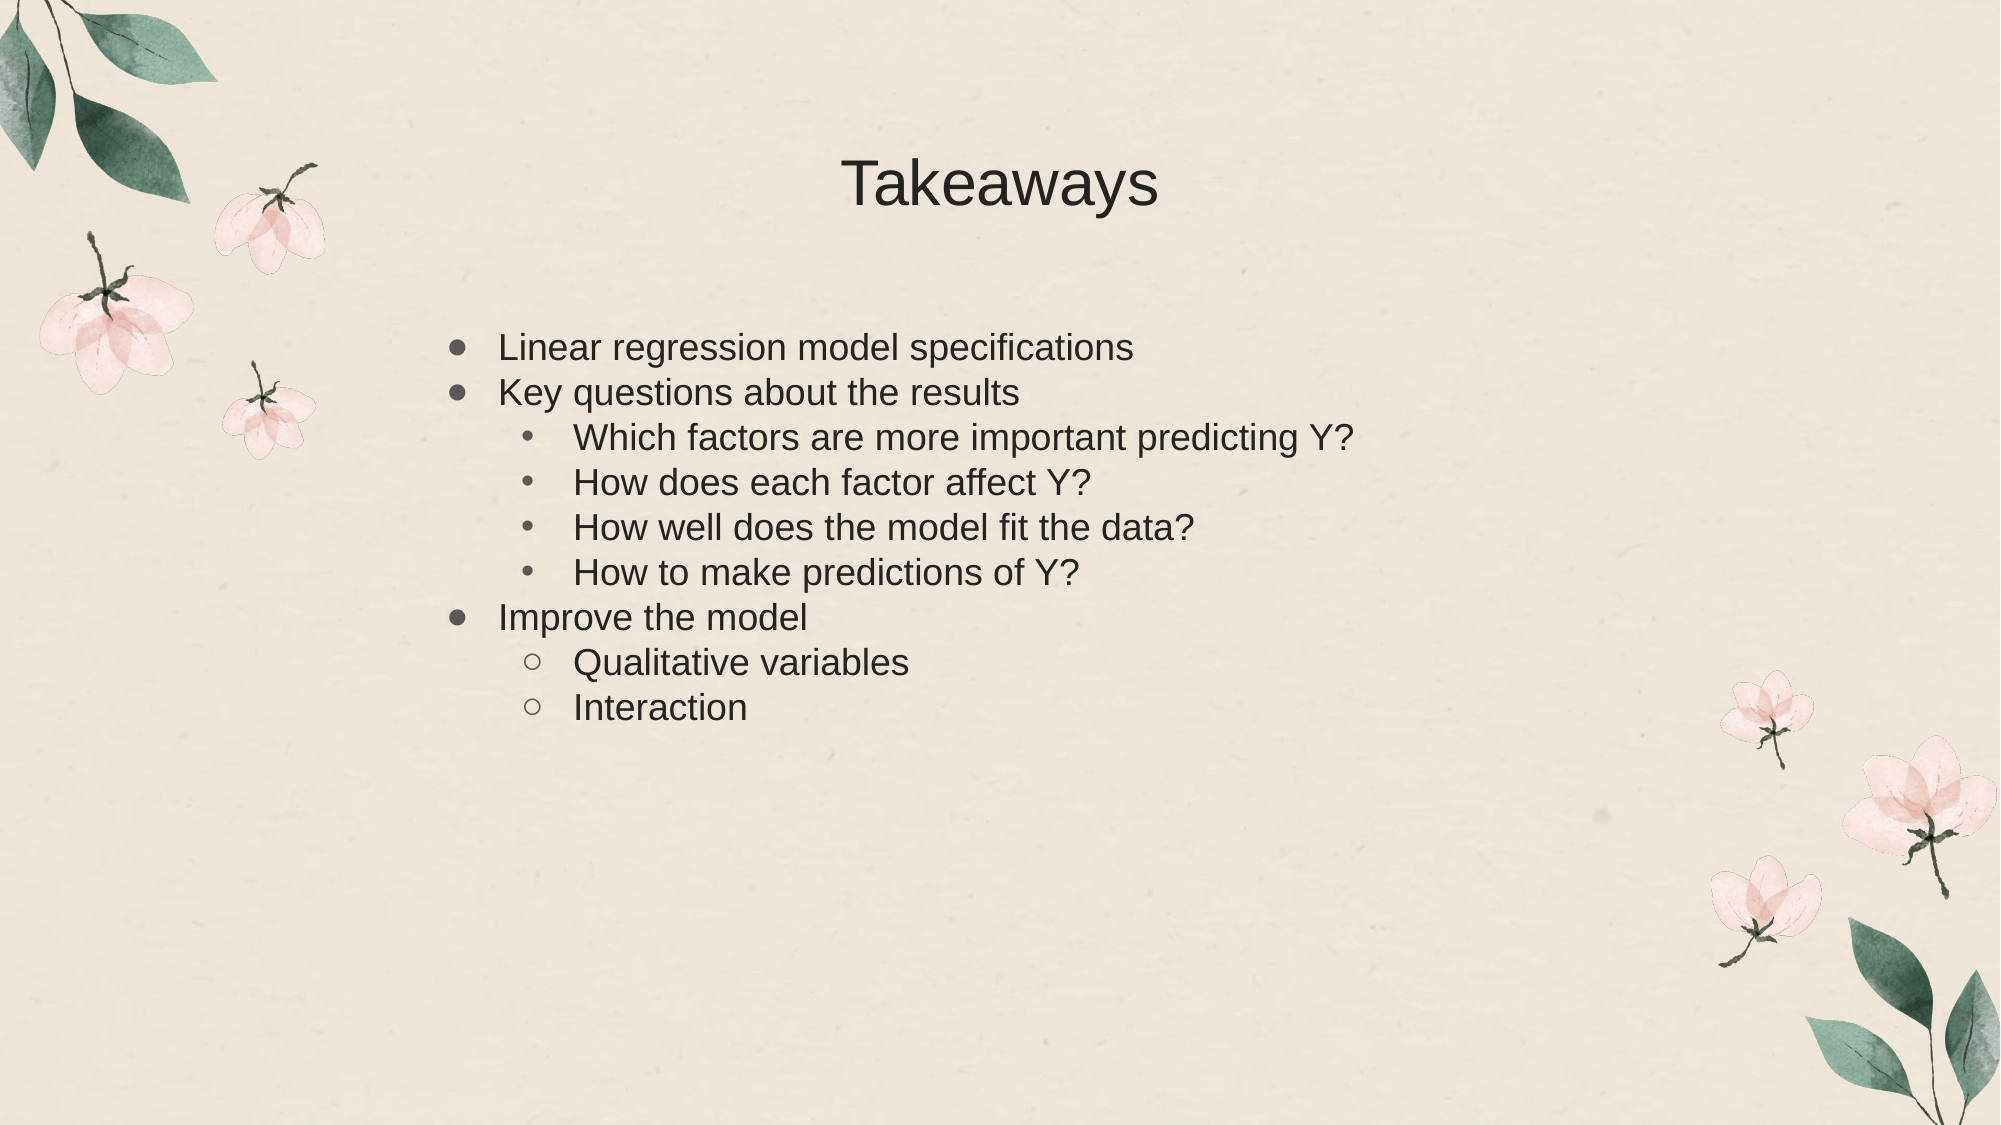

# Takeaways
Linear regression model specifications
Key questions about the results
Which factors are more important predicting Y?
How does each factor affect Y?
How well does the model fit the data?
How to make predictions of Y?
Improve the model
Qualitative variables
Interaction